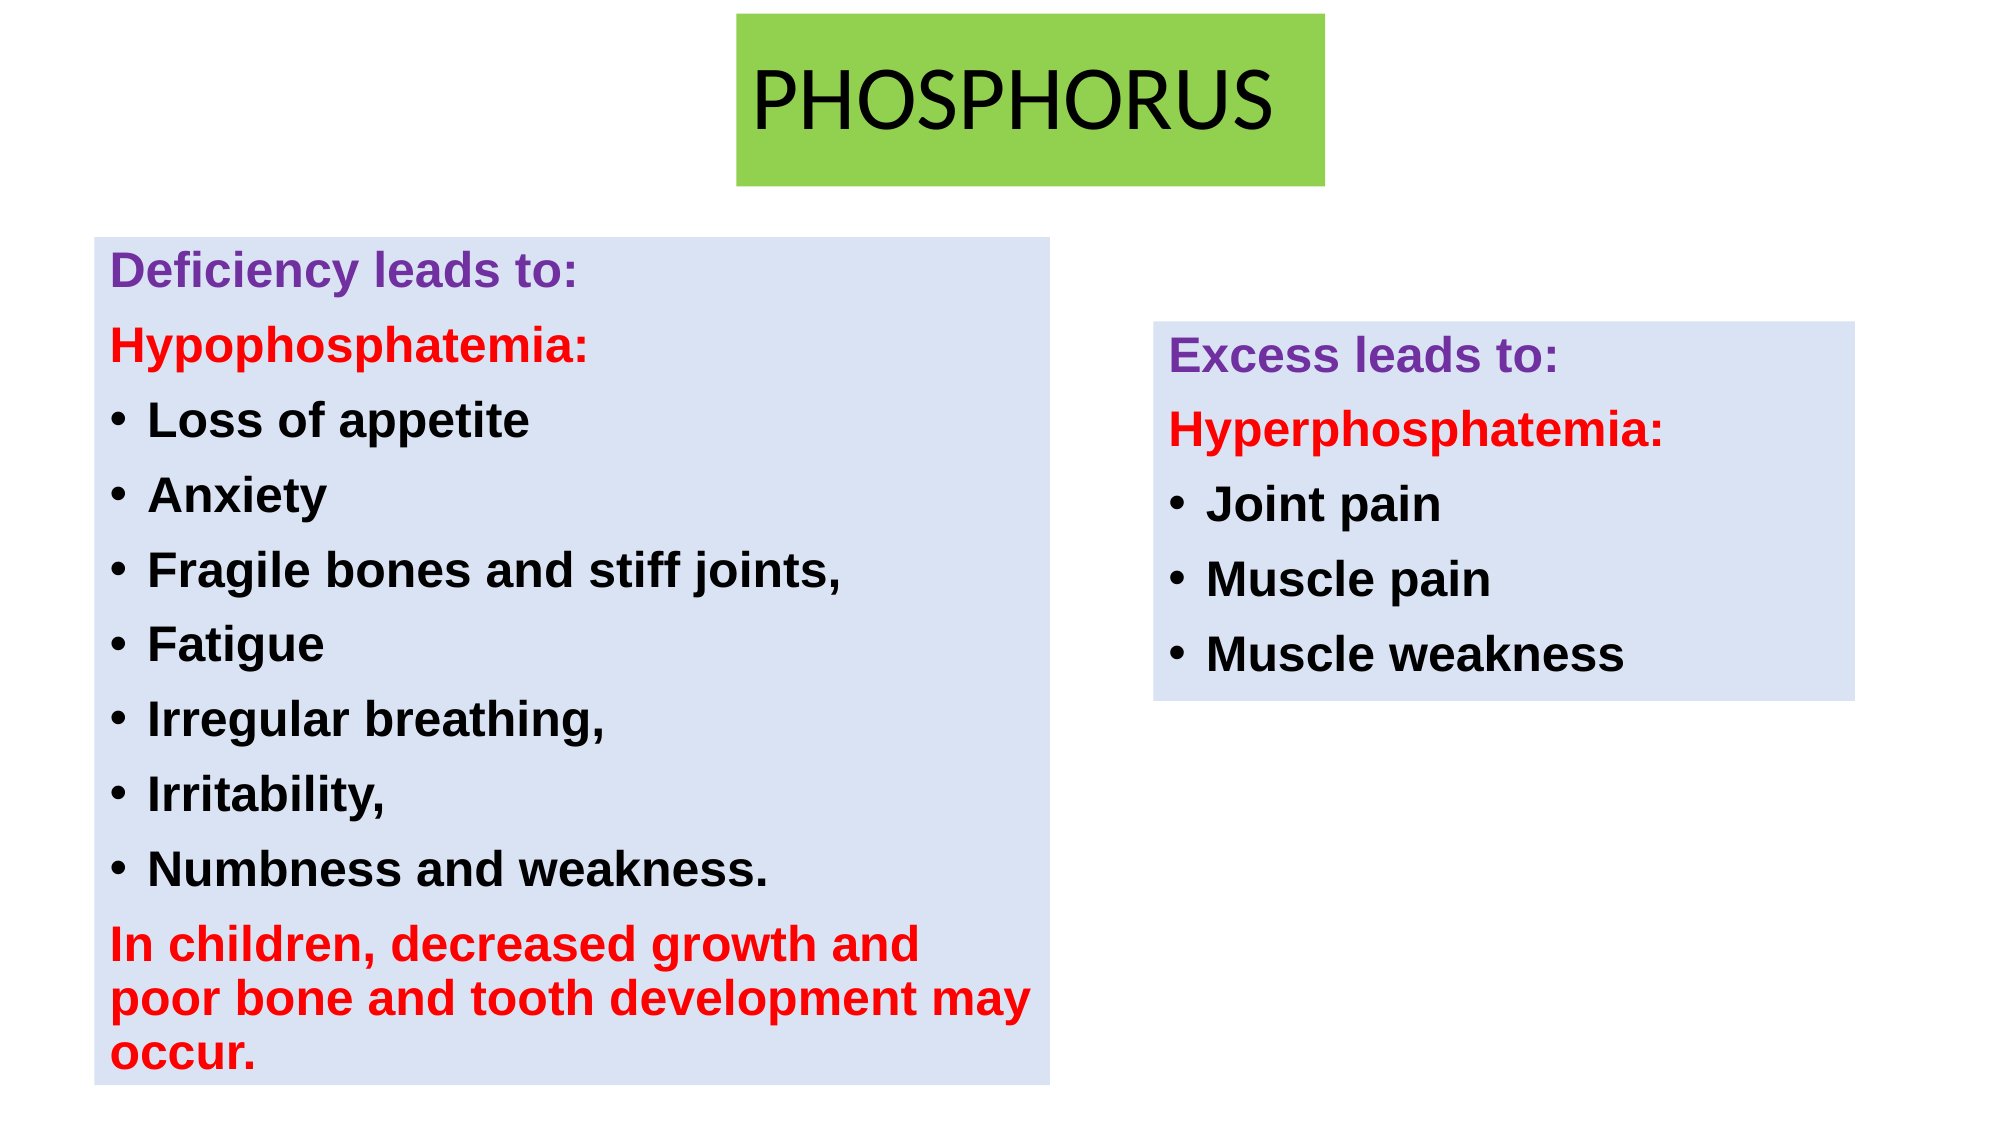

# PHOSPHORUS
Deficiency leads to:
Hypophosphatemia:
Loss of appetite
Anxiety
Fragile bones and stiff joints,
Fatigue
Irregular breathing,
Irritability,
Numbness and weakness.
In children, decreased growth and poor bone and tooth development may occur.
Excess leads to:
Hyperphosphatemia:
Joint pain
Muscle pain
Muscle weakness